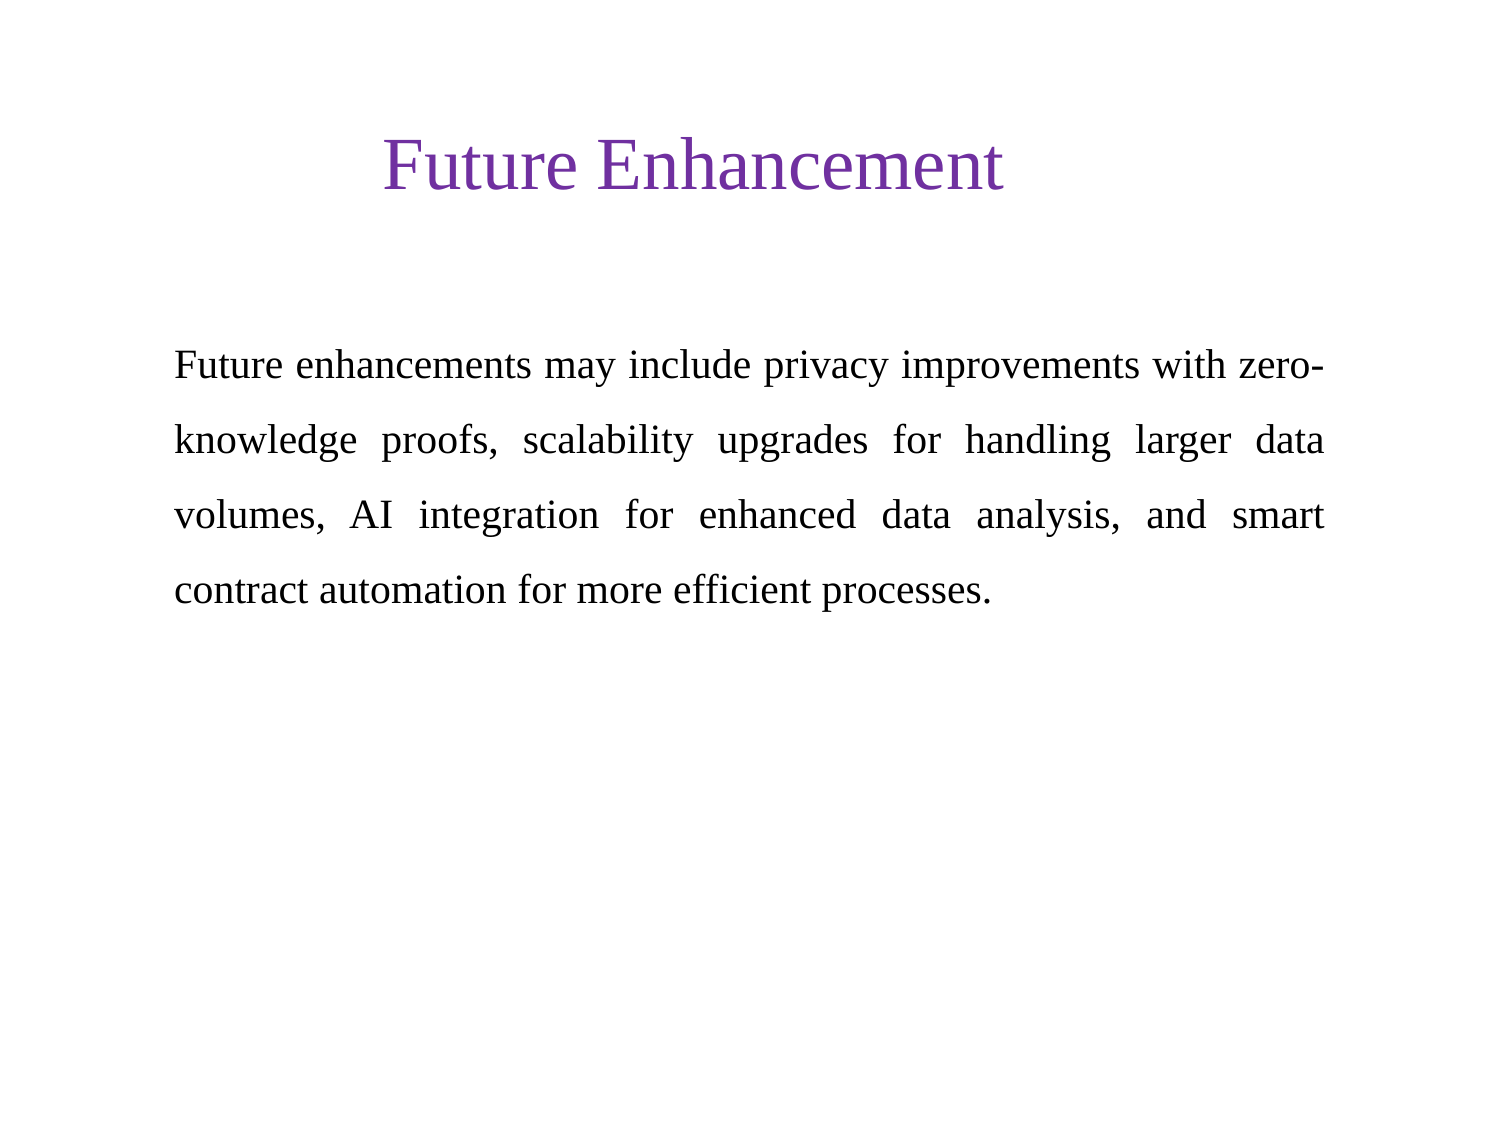

# Future Enhancement
Future enhancements may include privacy improvements with zero-knowledge proofs, scalability upgrades for handling larger data volumes, AI integration for enhanced data analysis, and smart contract automation for more efficient processes.